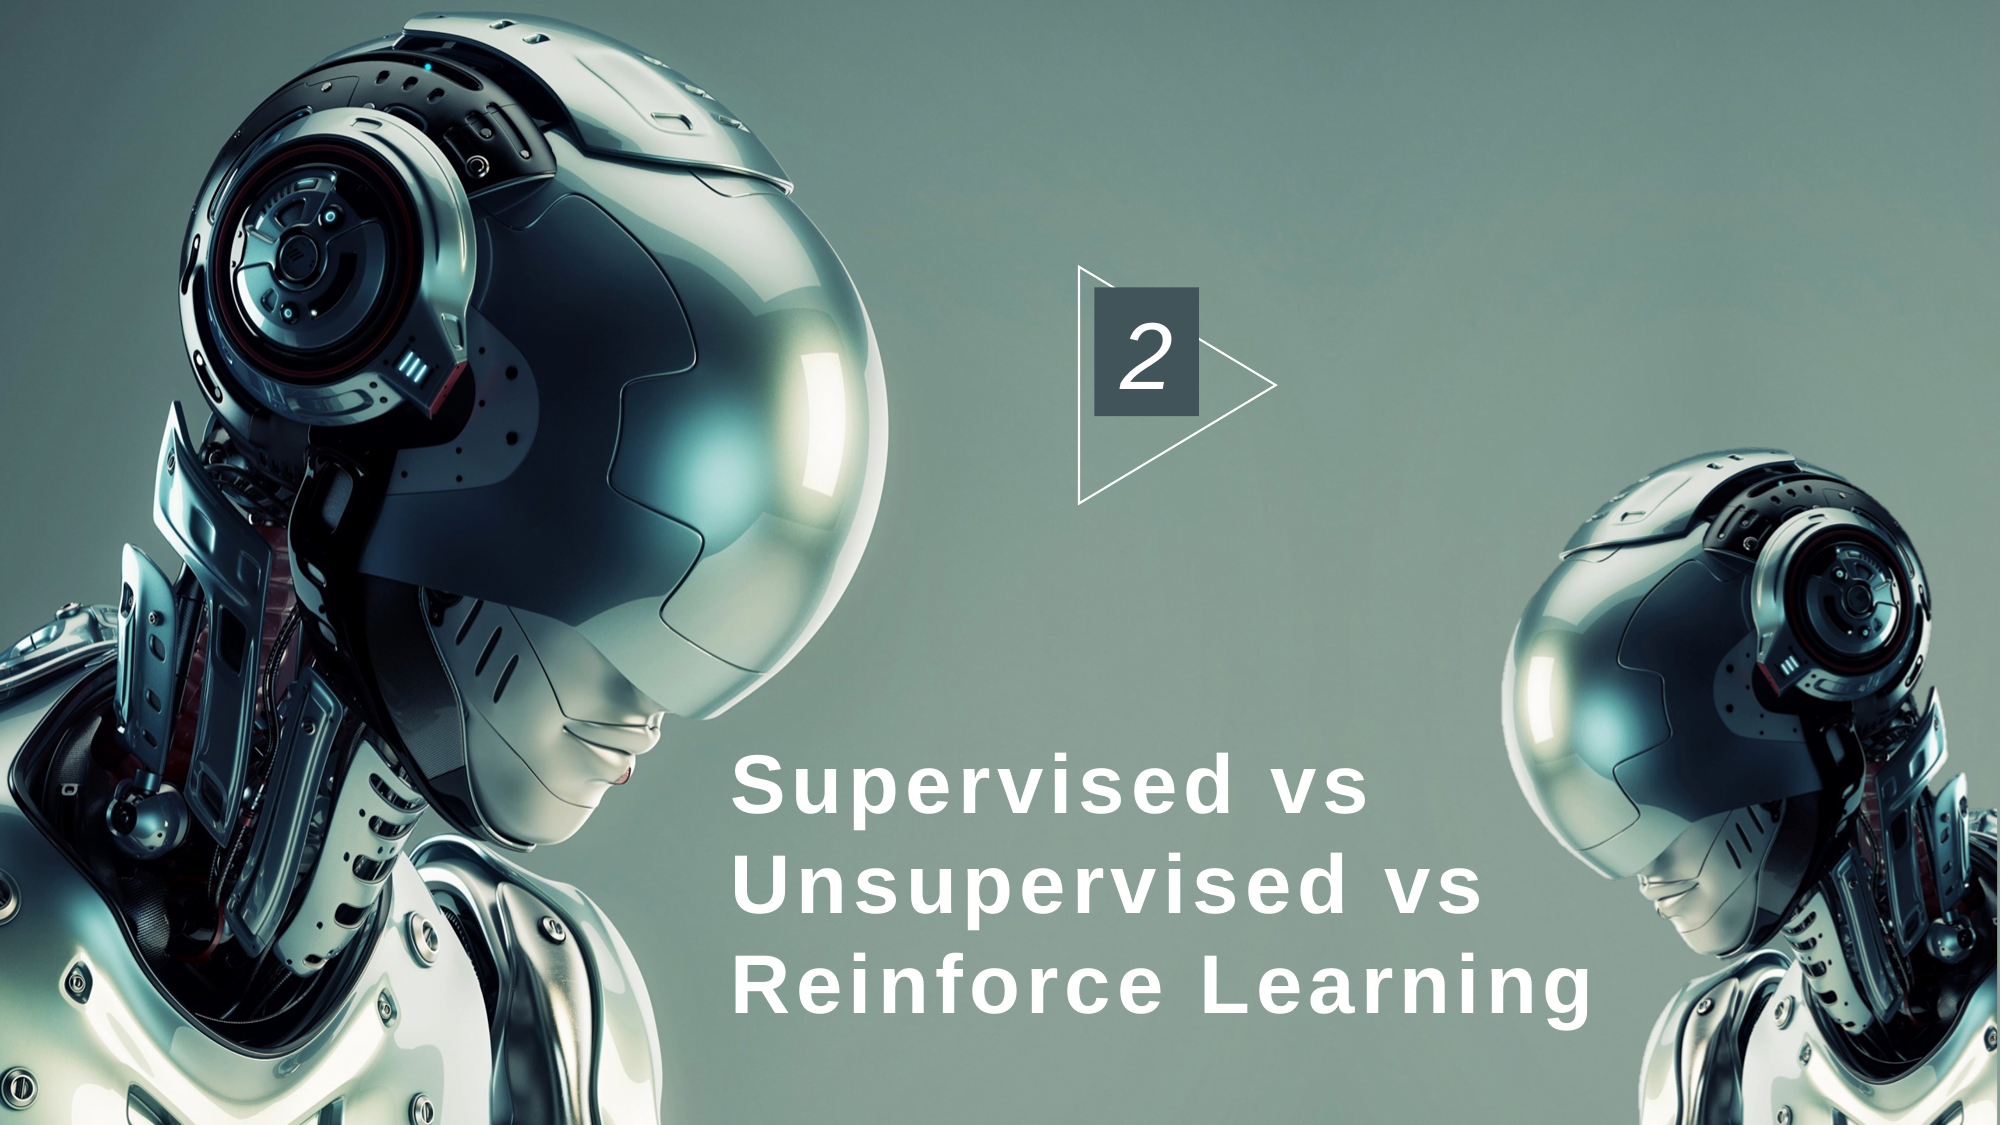

2
# Supervised vs Unsupervised vs Reinforce Learning